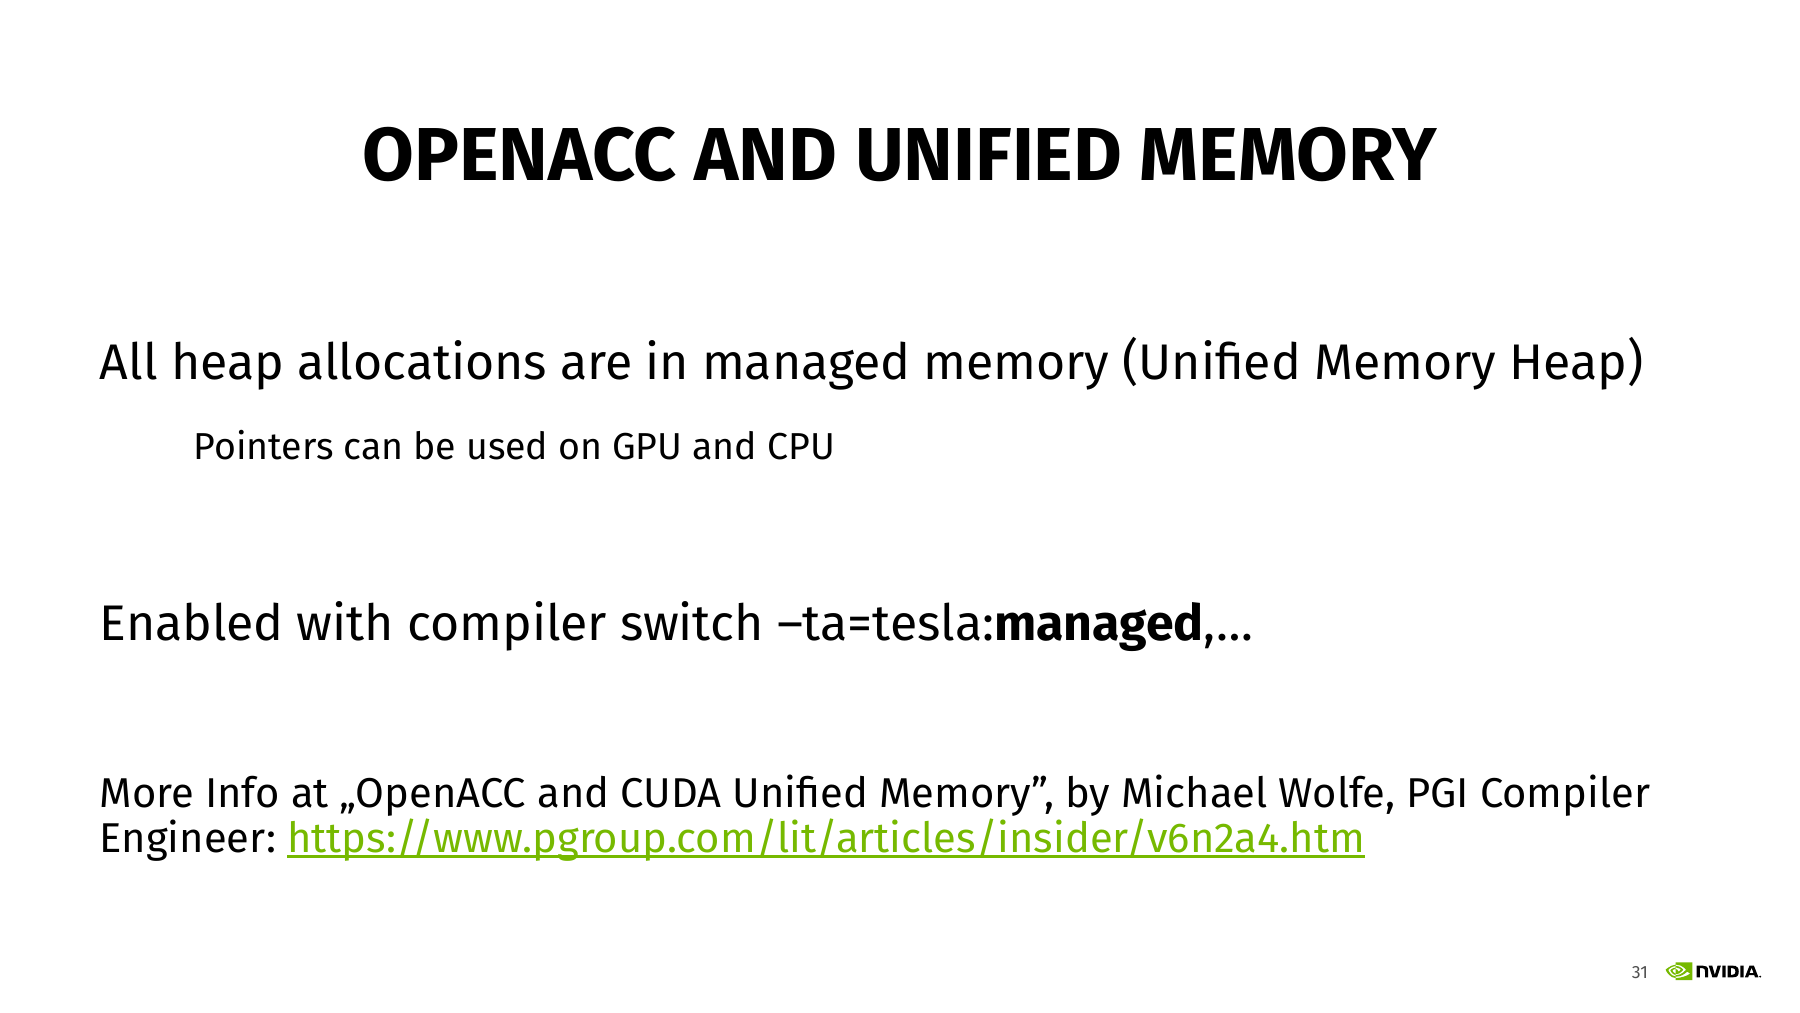

# OpenACC and Unified Memory
All heap allocations are in managed memory (Unified Memory Heap)
Pointers can be used on GPU and CPU

Enabled with compiler switch –ta=tesla:managed,…

More Info at „OpenACC and CUDA Unified Memory”, by Michael Wolfe, PGI Compiler Engineer: https://www.pgroup.com/lit/articles/insider/v6n2a4.htm